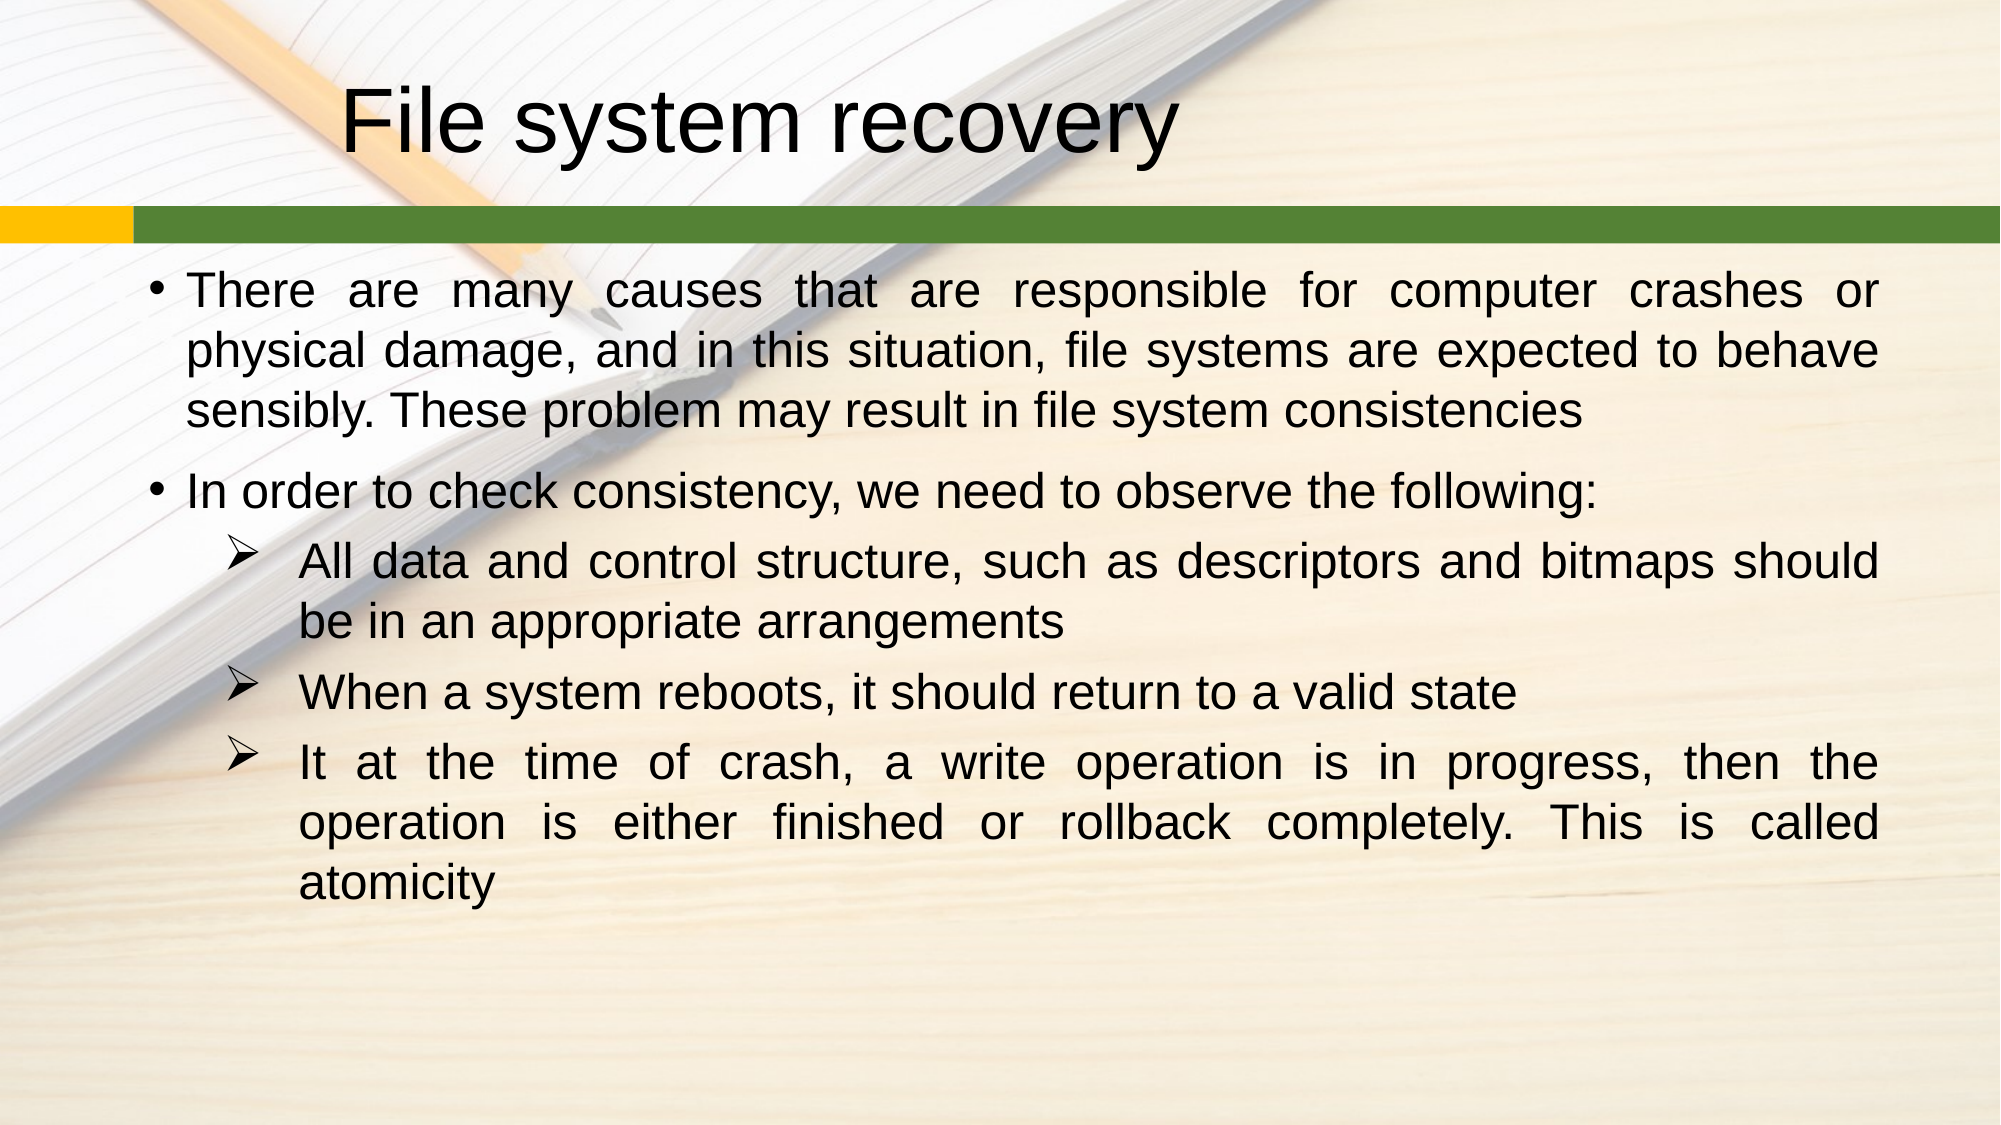

# File system recovery
There are many causes that are responsible for computer crashes or physical damage, and in this situation, file systems are expected to behave sensibly. These problem may result in file system consistencies
In order to check consistency, we need to observe the following:
All data and control structure, such as descriptors and bitmaps should be in an appropriate arrangements
When a system reboots, it should return to a valid state
It at the time of crash, a write operation is in progress, then the operation is either finished or rollback completely. This is called atomicity